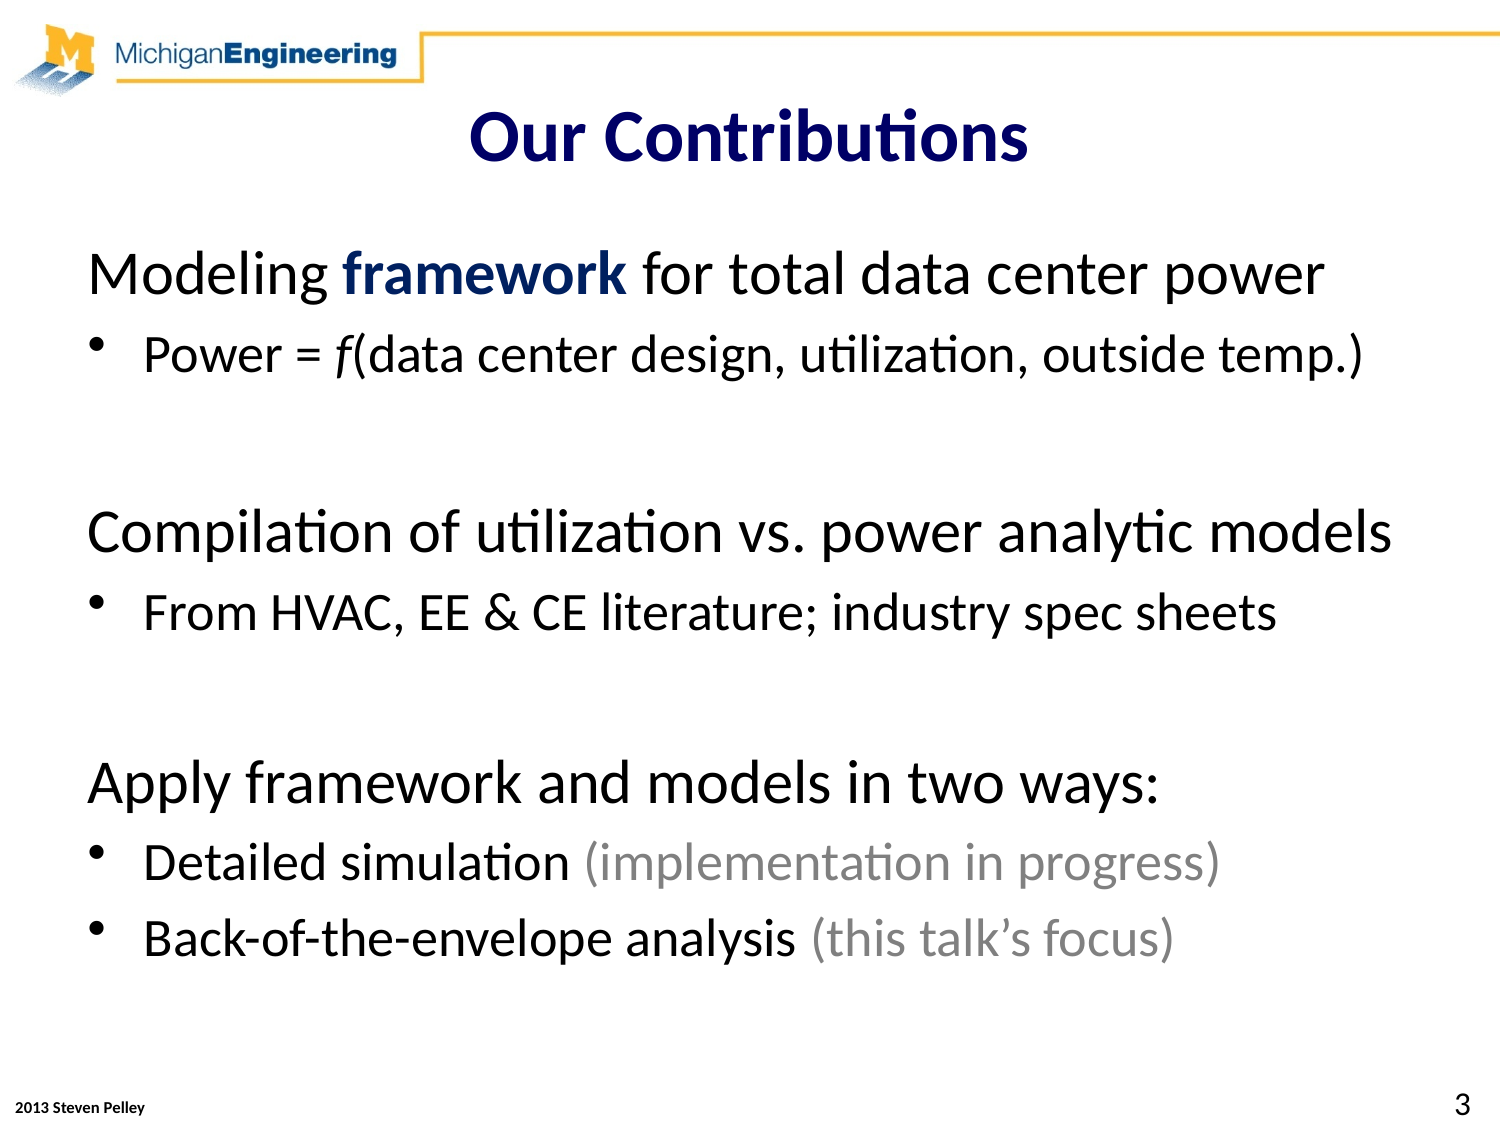

# Our Contributions
Modeling framework for total data center power
Power = f(data center design, utilization, outside temp.)

Compilation of utilization vs. power analytic models
From HVAC, EE & CE literature; industry spec sheets

Apply framework and models in two ways:
Detailed simulation (implementation in progress)
Back-of-the-envelope analysis (this talk’s focus)

3